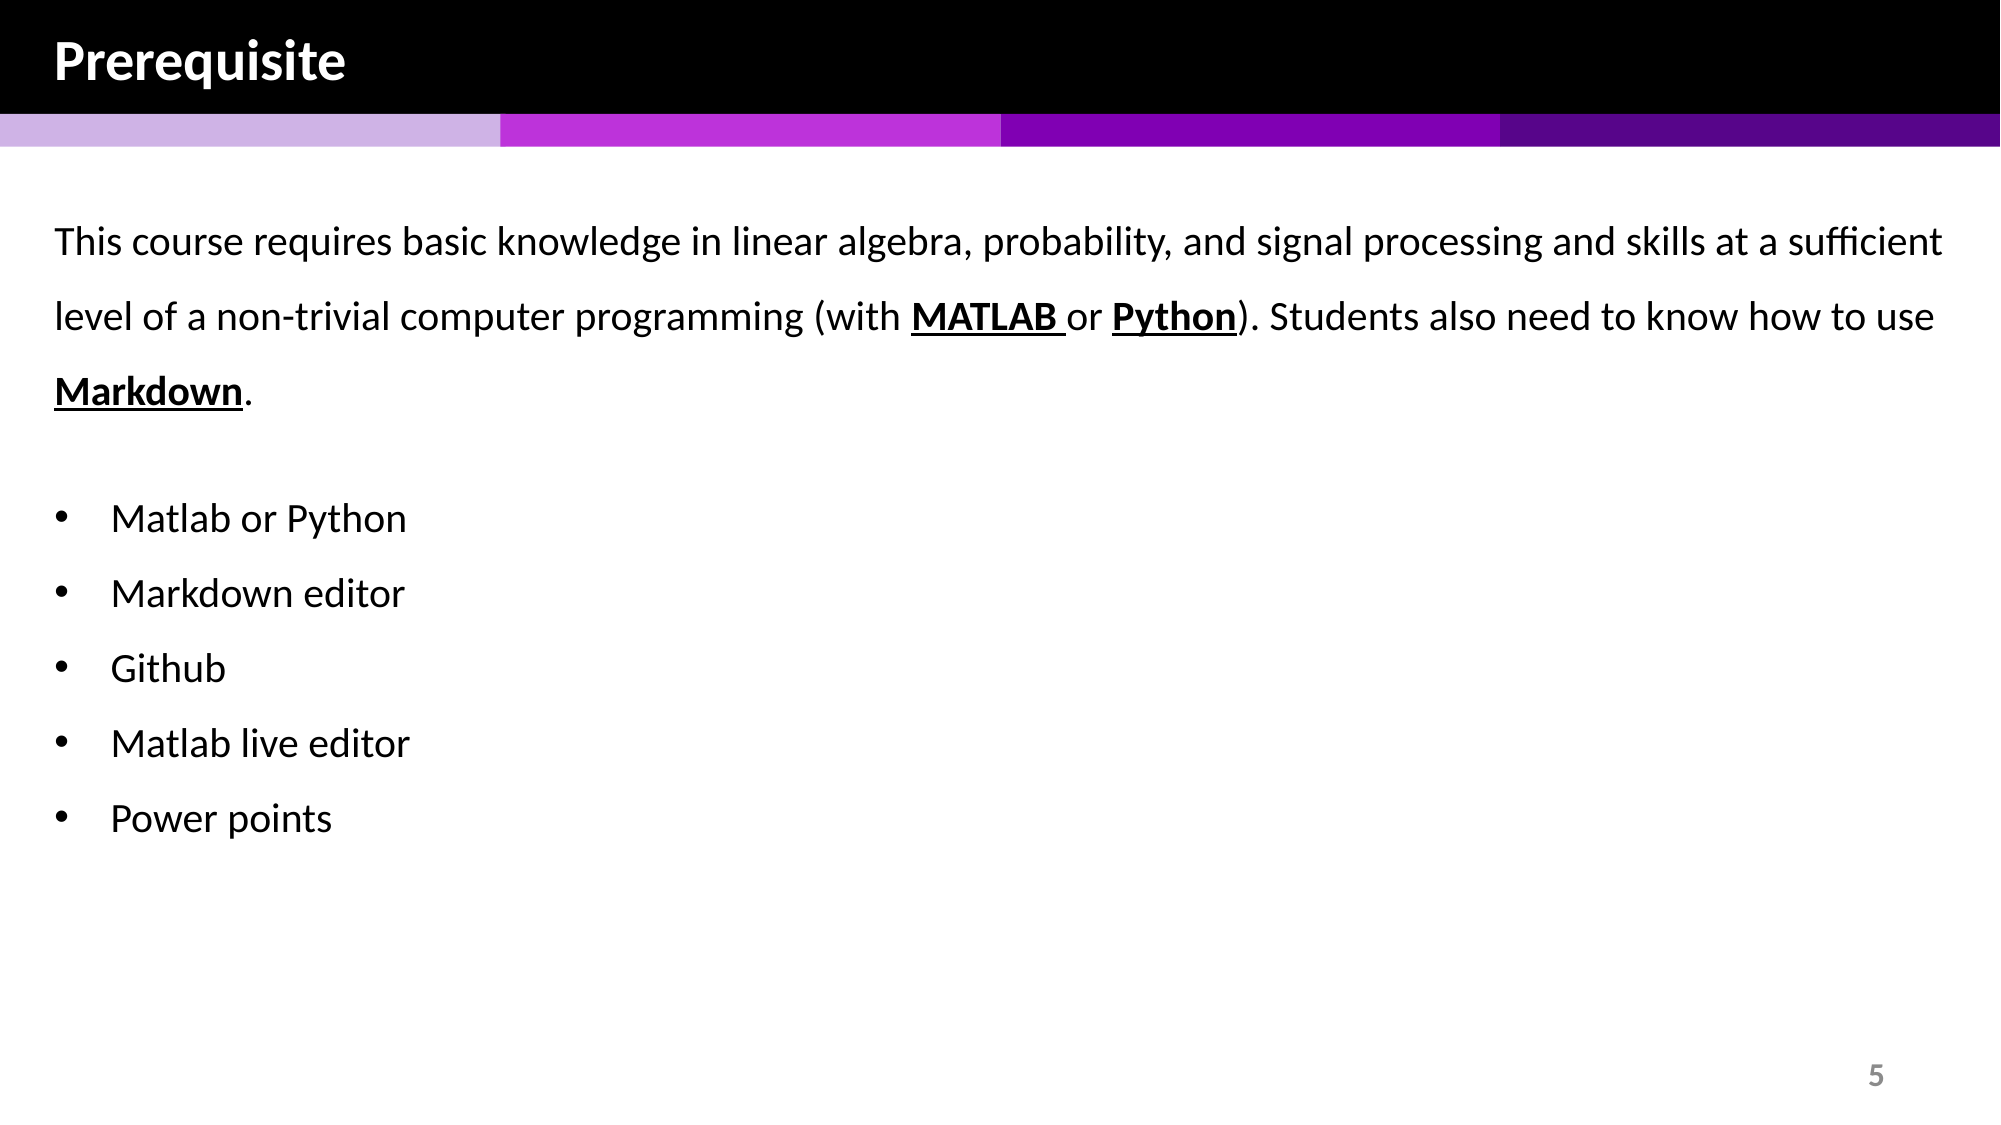

Prerequisite
This course requires basic knowledge in linear algebra, probability, and signal processing and skills at a sufficient level of a non-trivial computer programming (with MATLAB or Python). Students also need to know how to use Markdown.
Matlab or Python
Markdown editor
Github
Matlab live editor
Power points